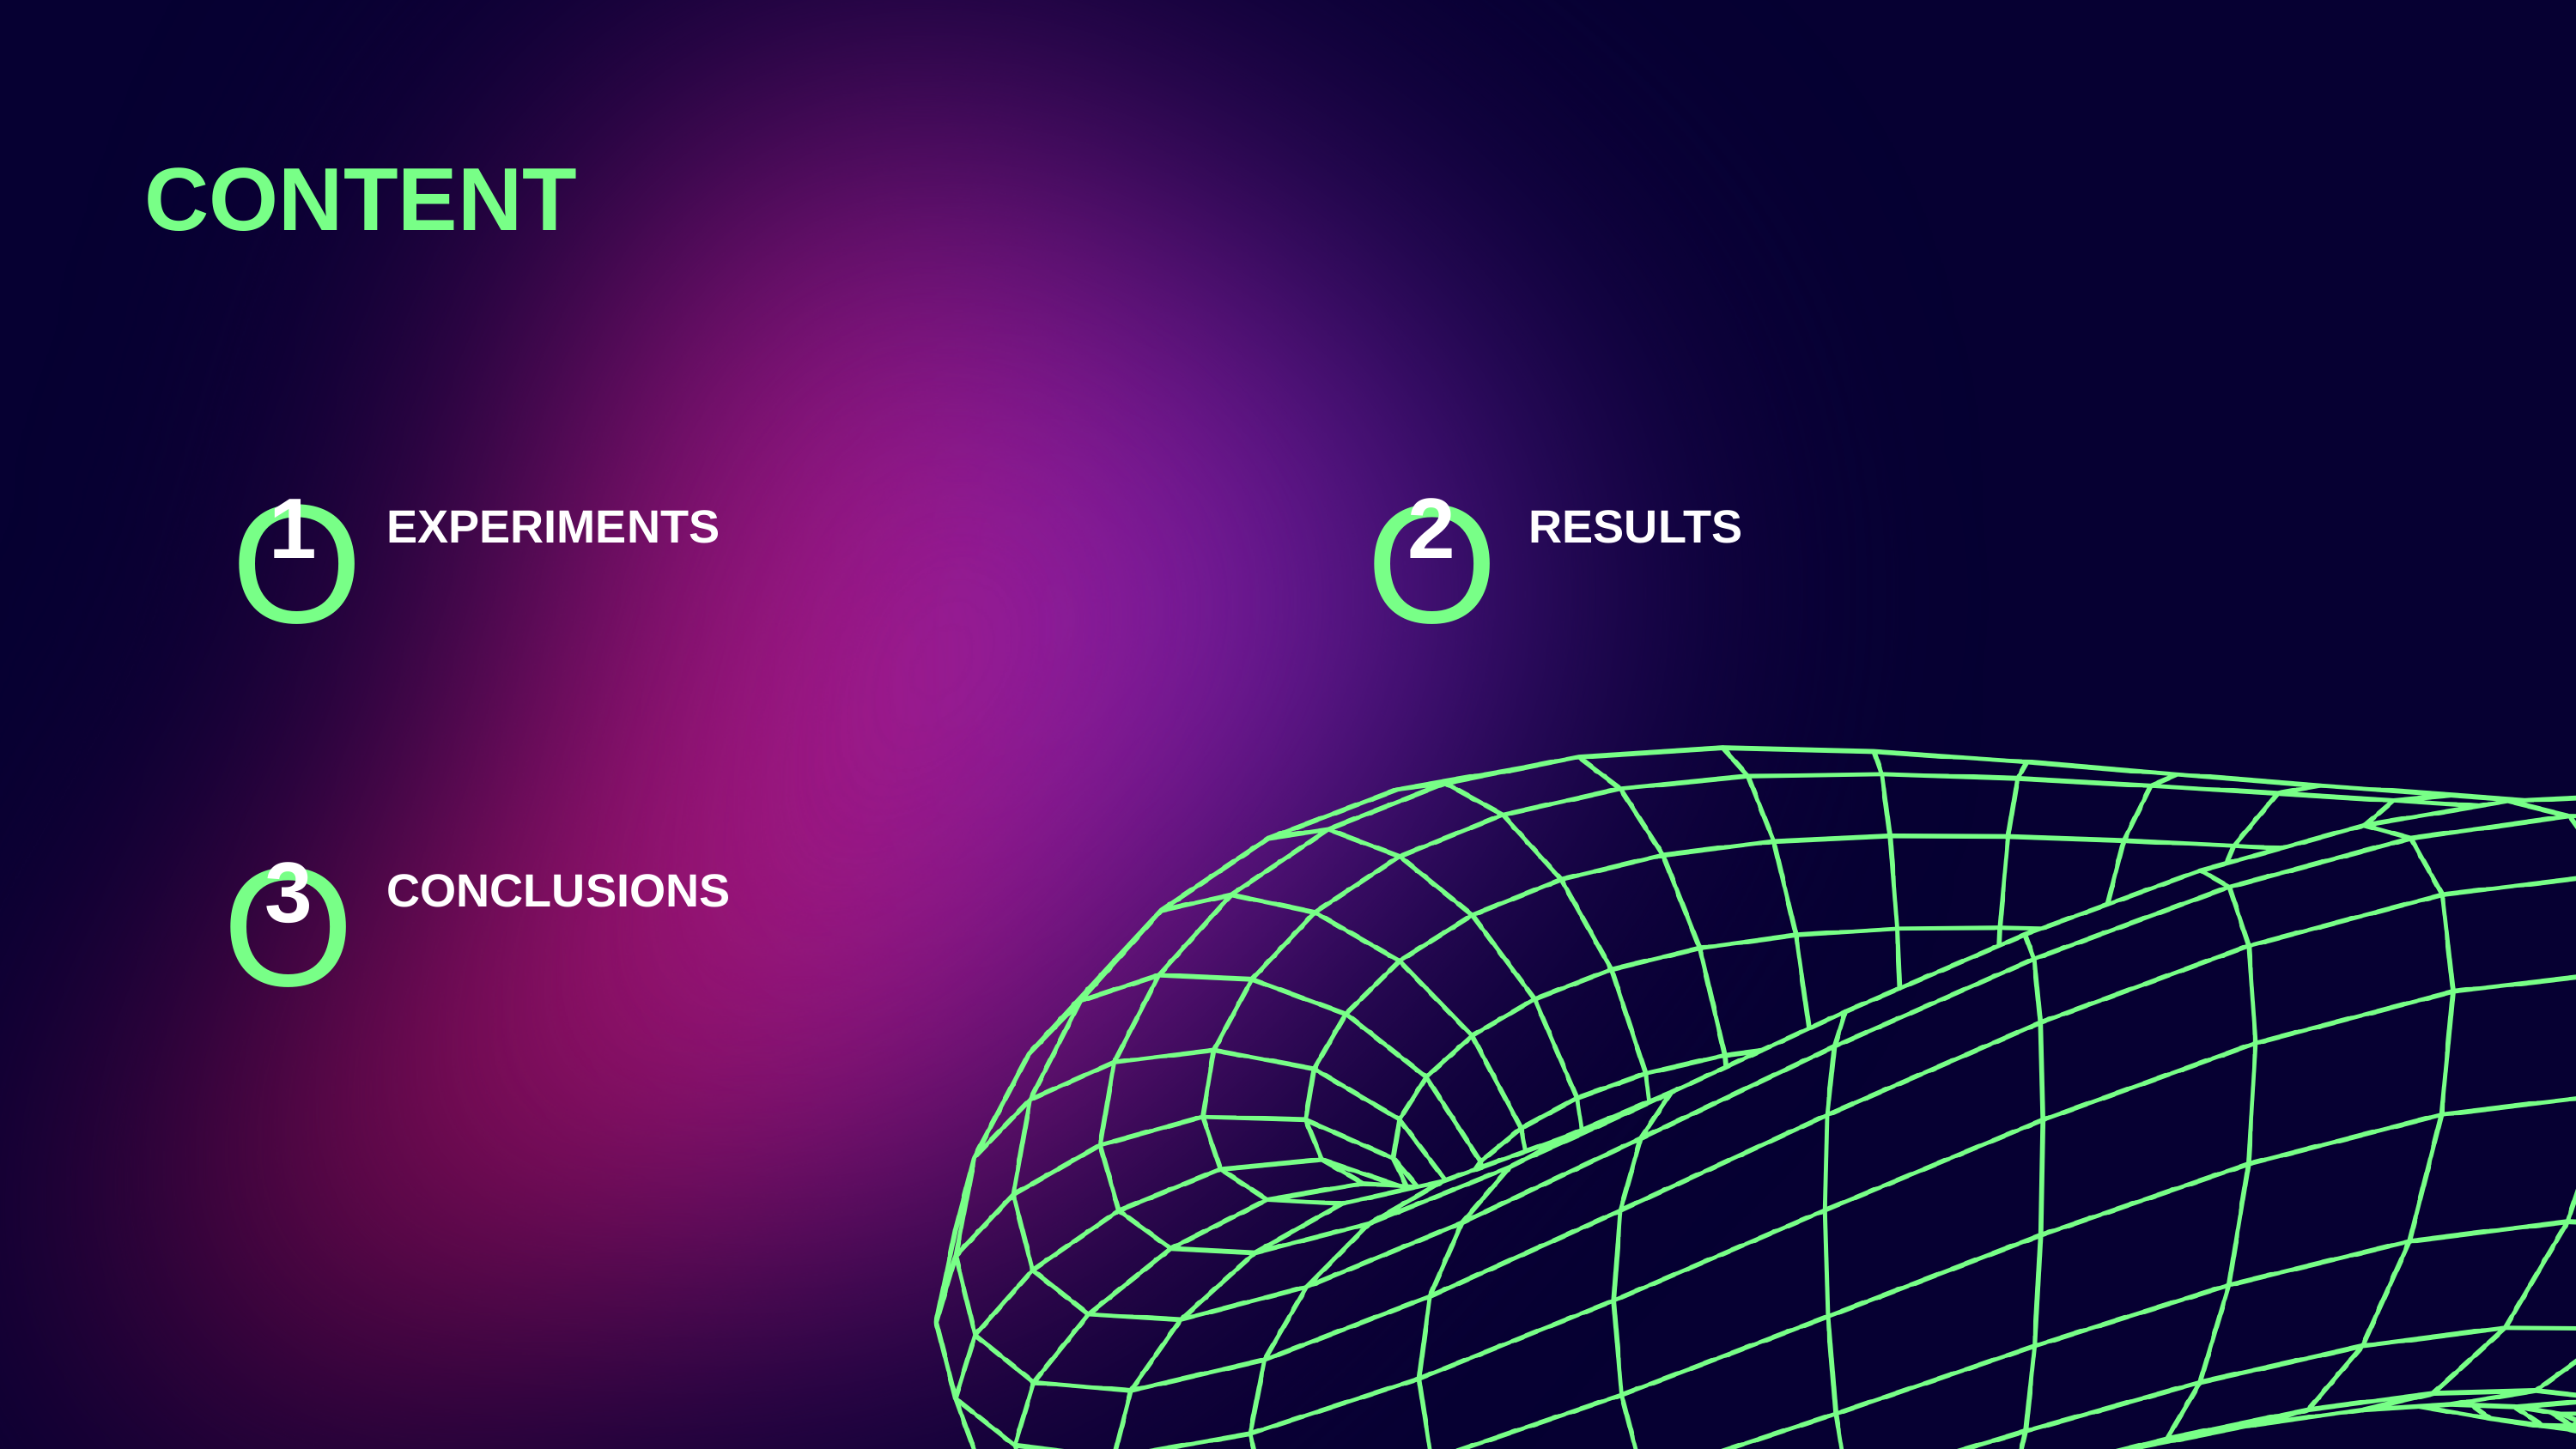

CONTENT
O
1
O
2
EXPERIMENTS
RESULTS

O
3
CONCLUSIONS